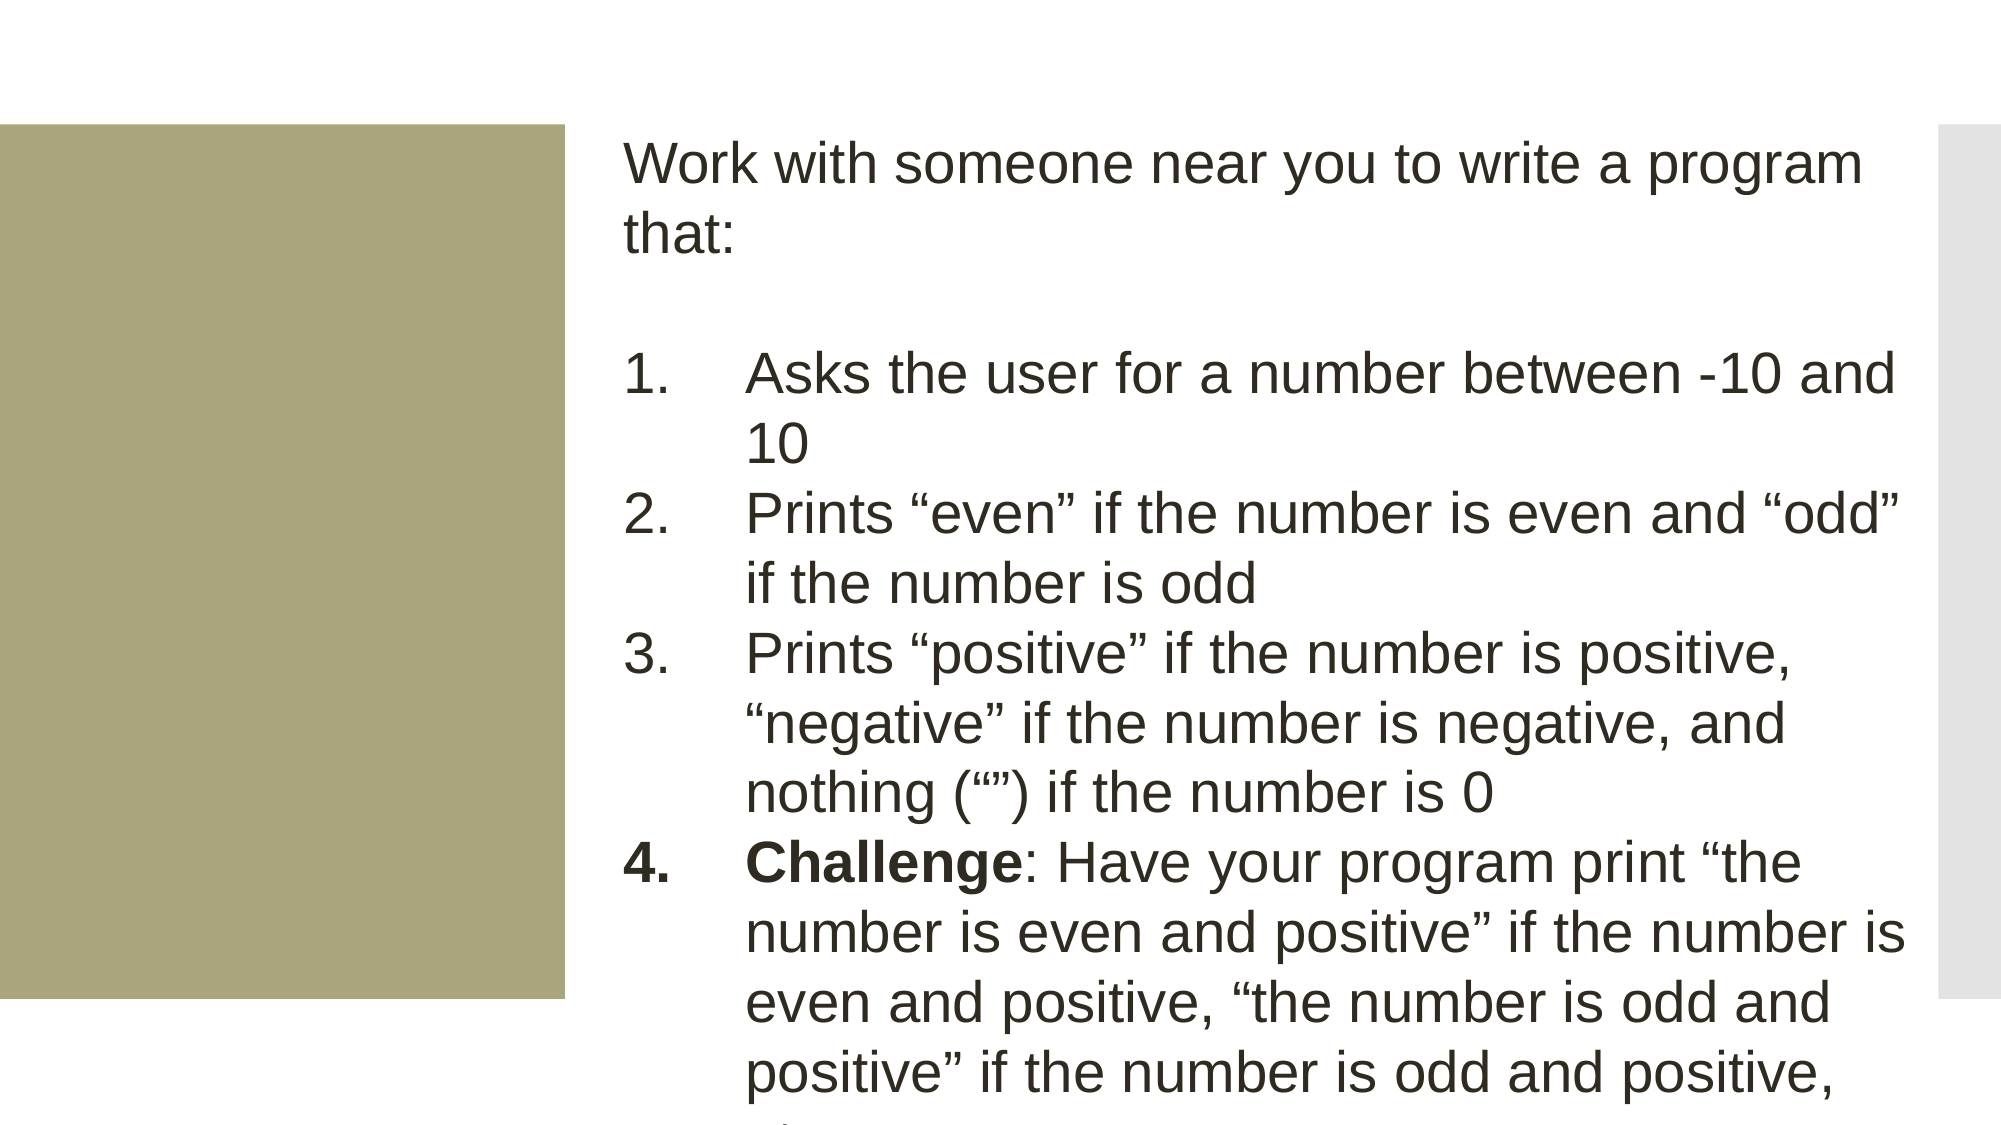

Work with someone near you to write a program that:

Asks the user for a number between -10 and 10
Prints “even” if the number is even and “odd” if the number is odd
Prints “positive” if the number is positive, “negative” if the number is negative, and nothing (“”) if the number is 0
Challenge: Have your program print “the number is even and positive” if the number is even and positive, “the number is odd and positive” if the number is odd and positive, etc.